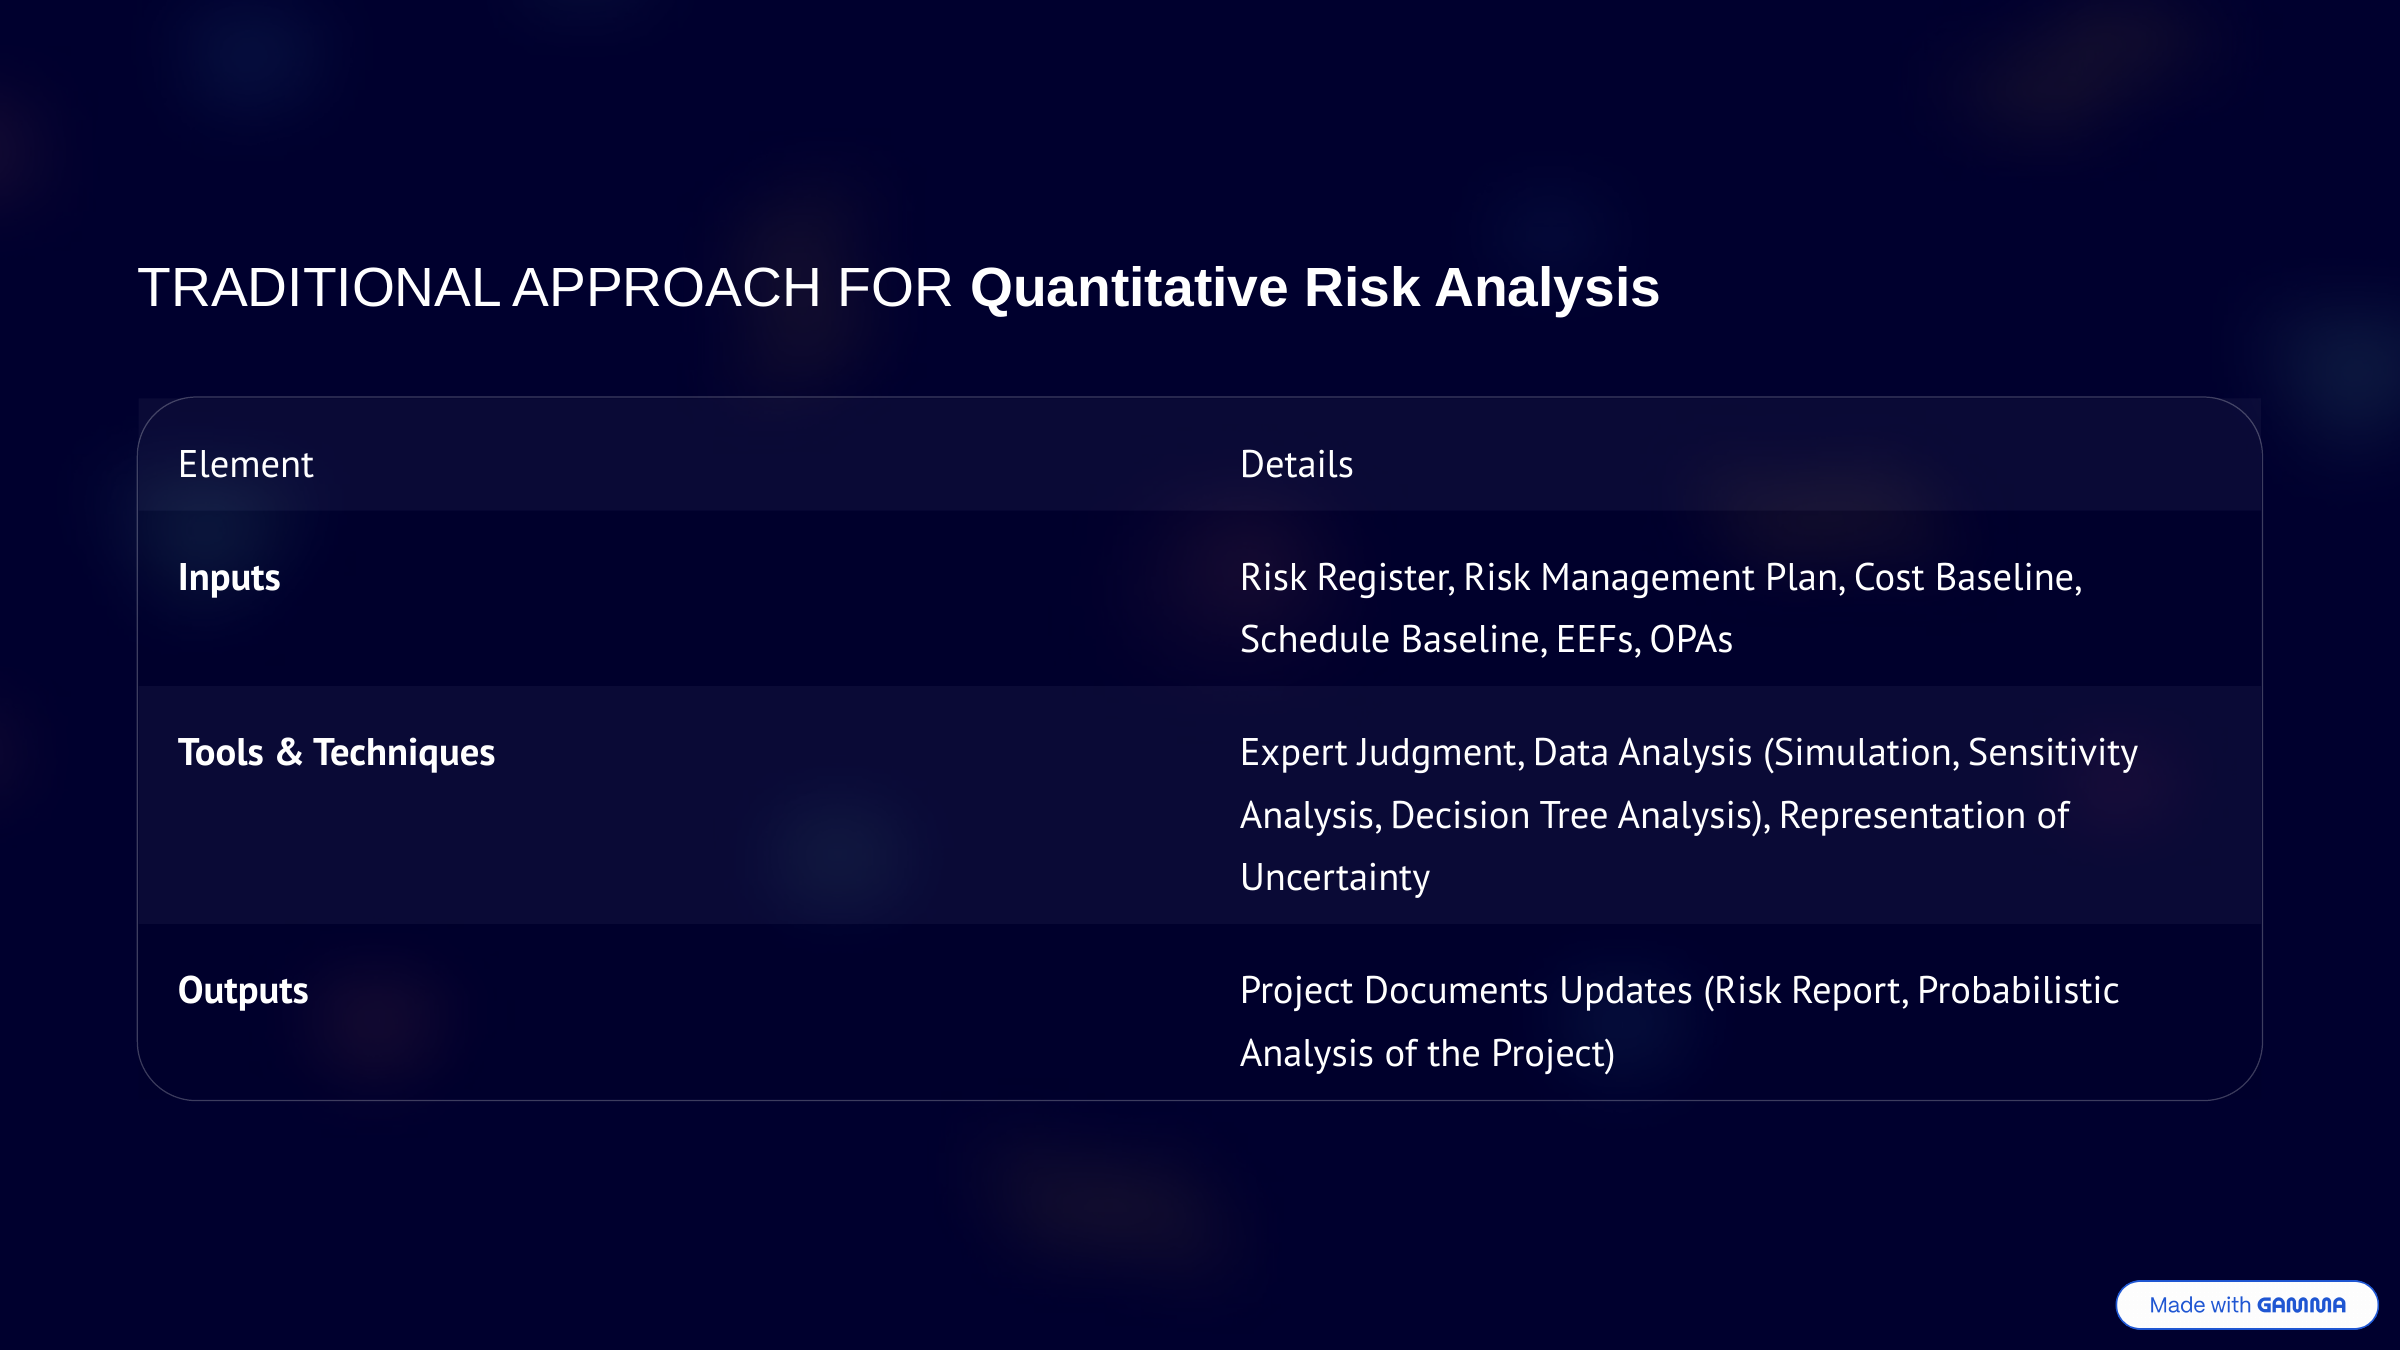

TRADITIONAL APPROACH FOR Quantitative Risk Analysis

Element
Details

Inputs
Risk Register, Risk Management Plan, Cost Baseline, Schedule Baseline, EEFs, OPAs

Tools & Techniques
Expert Judgment, Data Analysis (Simulation, Sensitivity Analysis, Decision Tree Analysis), Representation of Uncertainty

Outputs
Project Documents Updates (Risk Report, Probabilistic Analysis of the Project)